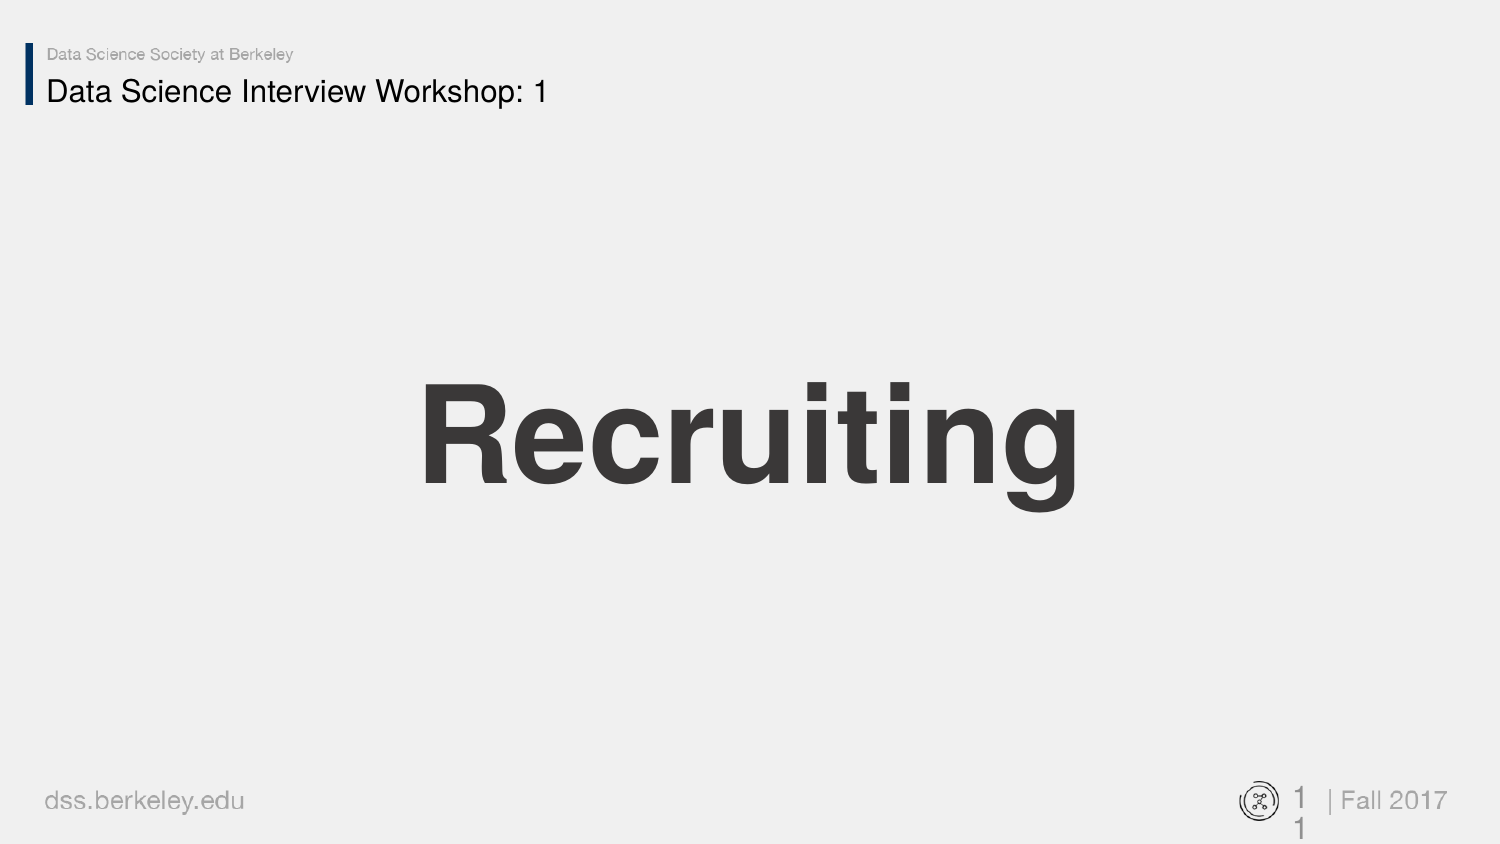

Data Science Interview Workshop: 1
Recruiting
11